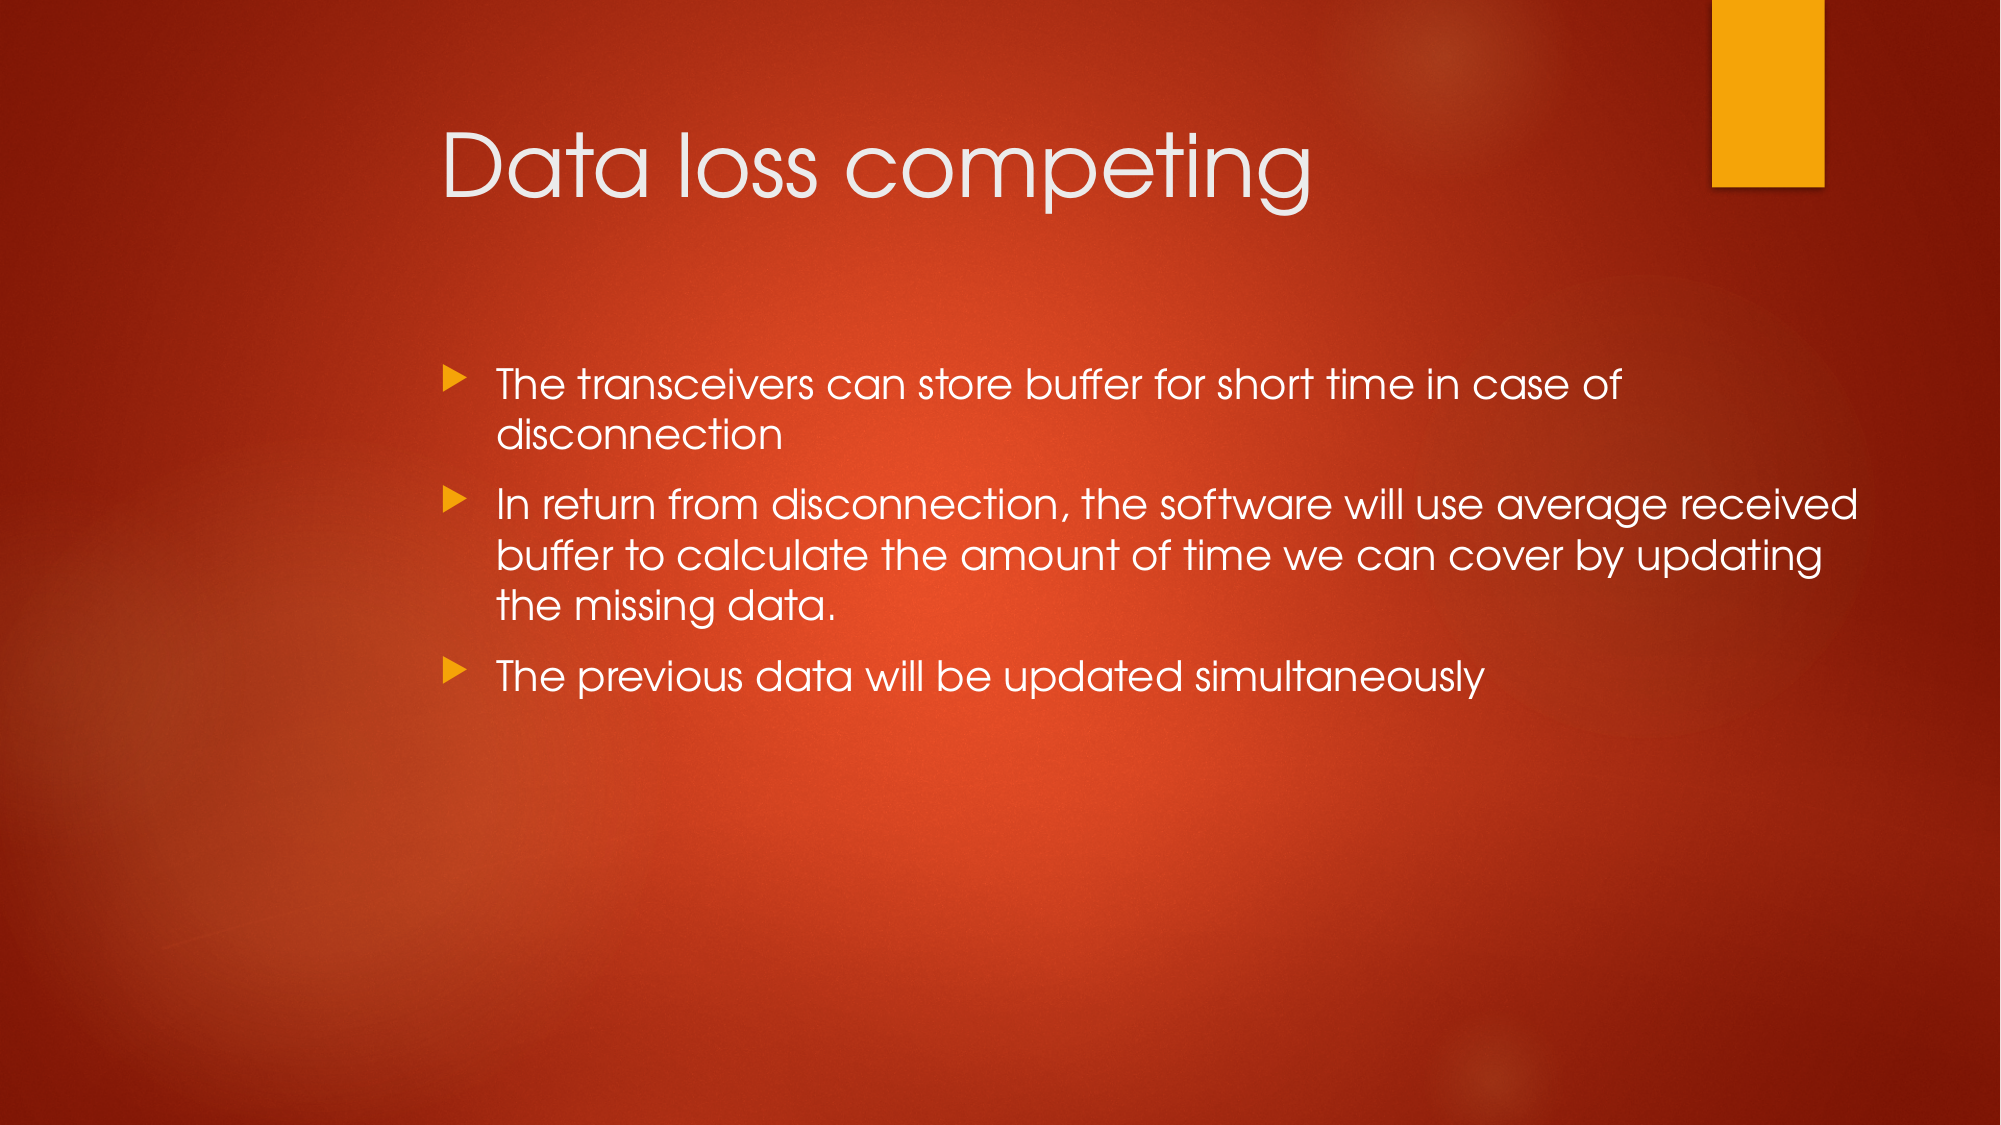

# Data loss competing
The transceivers can store buffer for short time in case of disconnection
In return from disconnection, the software will use average received buffer to calculate the amount of time we can cover by updating the missing data.
The previous data will be updated simultaneously